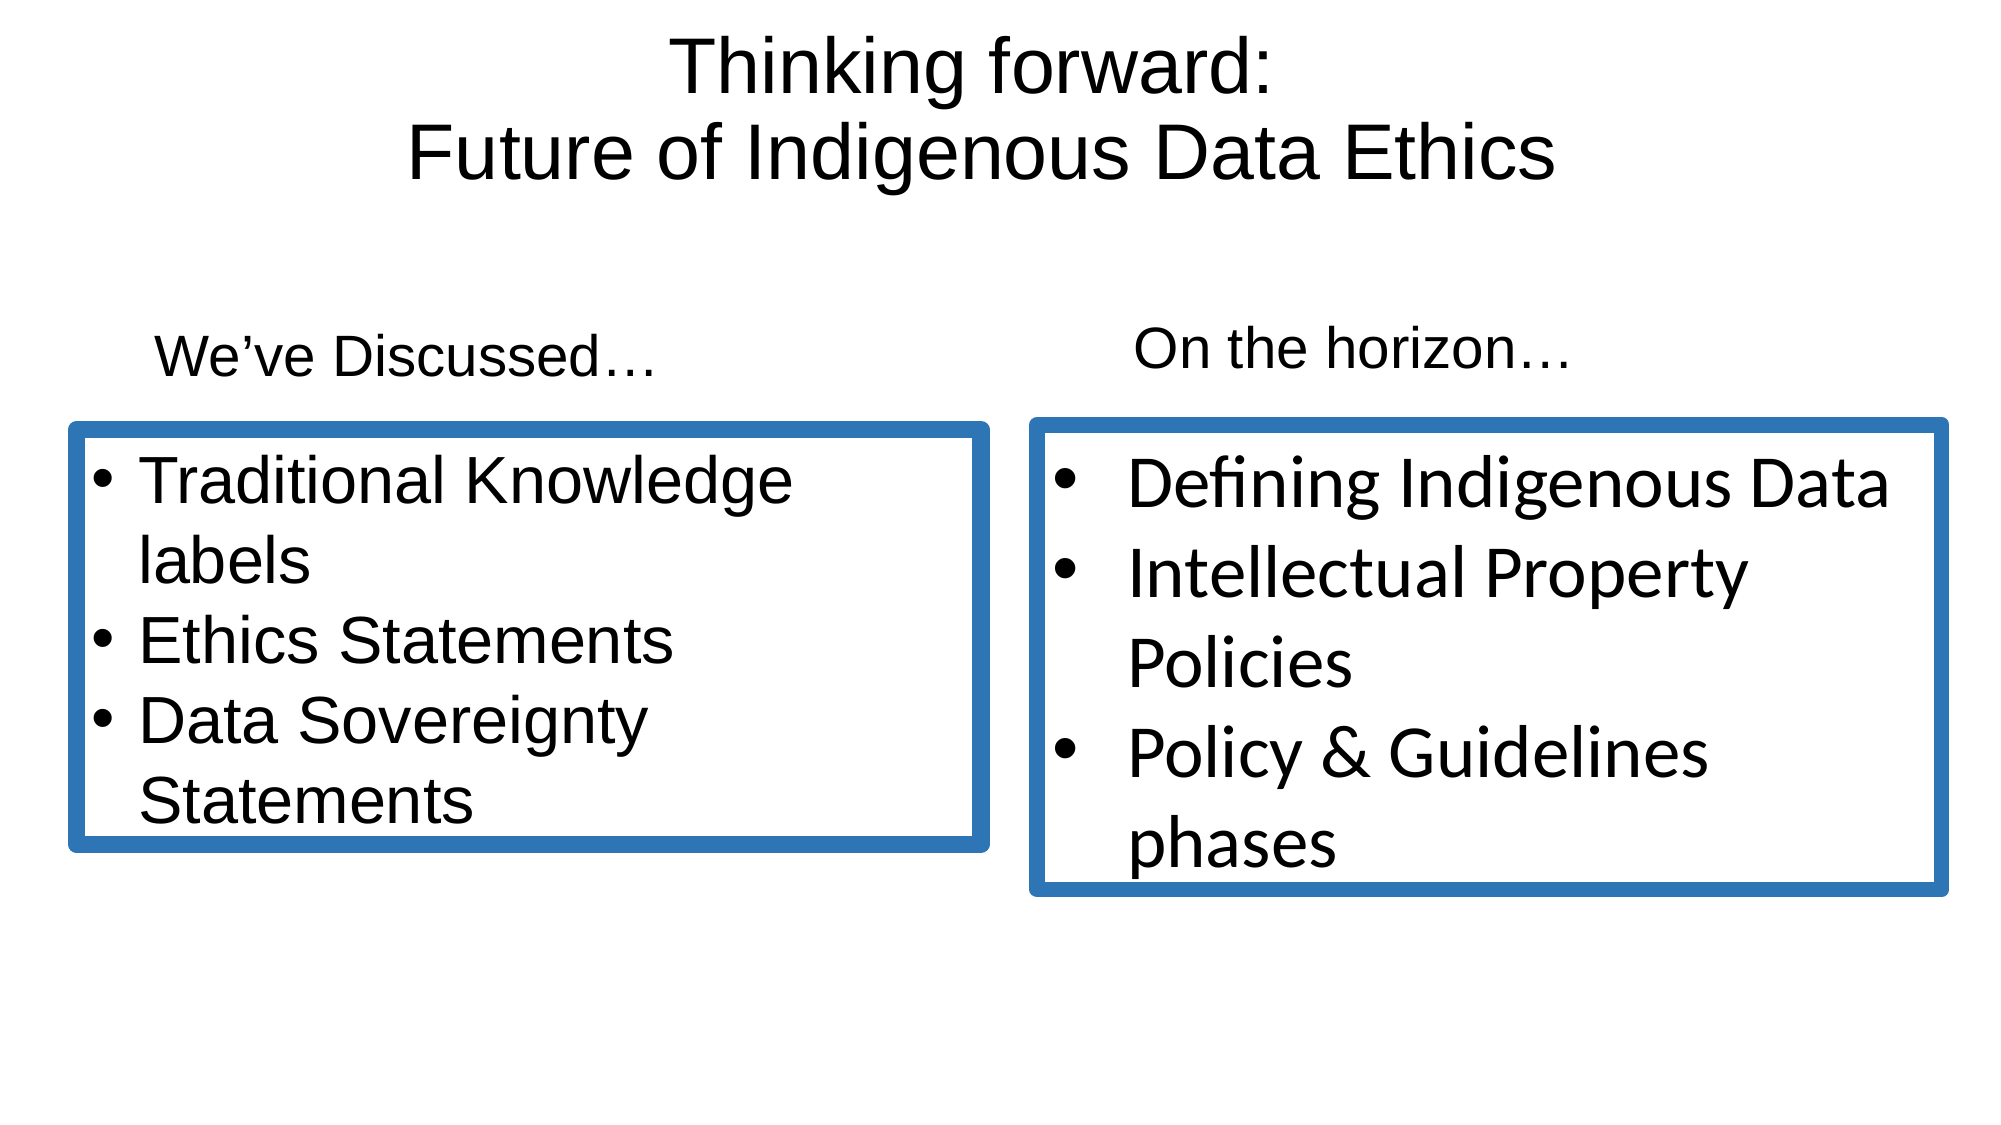

# Thinking forward: Future of Indigenous Data Ethics
On the horizon…
We’ve Discussed…
Defining Indigenous Data
Intellectual Property Policies
Policy & Guidelines phases
Traditional Knowledge labels
Ethics Statements
Data Sovereignty Statements